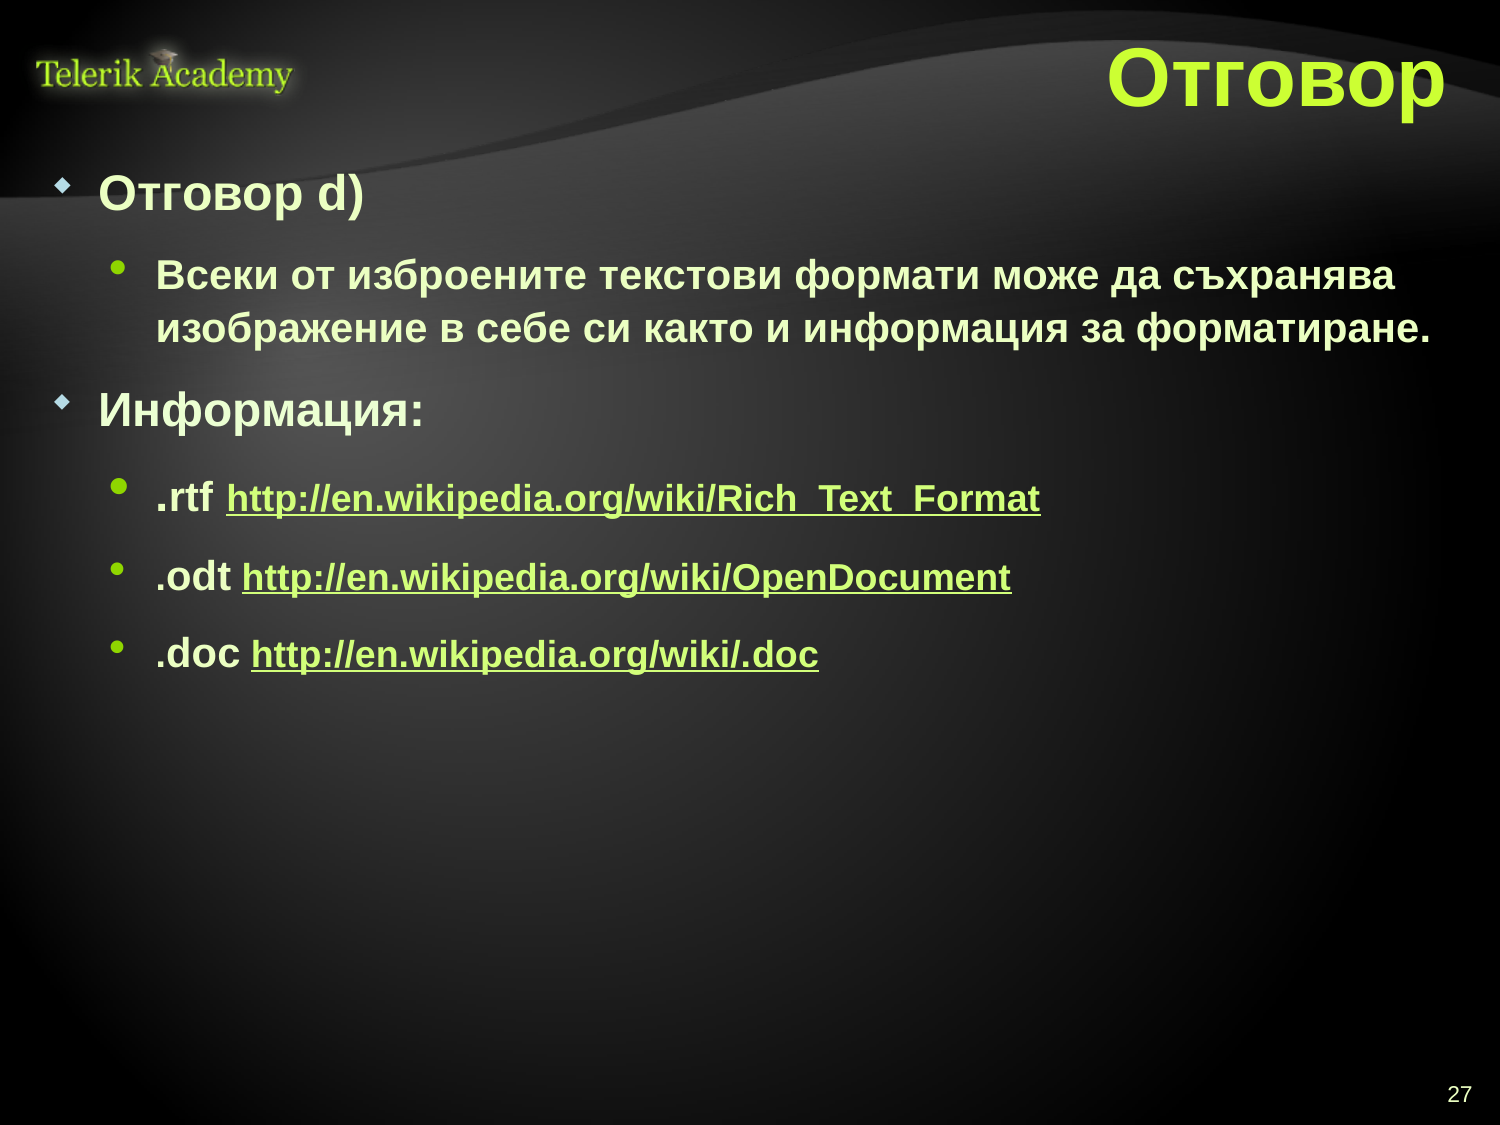

# Отговор
Отговор d)
Всеки от изброените текстови формати може да съхранява изображение в себе си както и информация за форматиране.
Информация:
.rtf http://en.wikipedia.org/wiki/Rich_Text_Format
.odt http://en.wikipedia.org/wiki/OpenDocument
.doc http://en.wikipedia.org/wiki/.doc
27